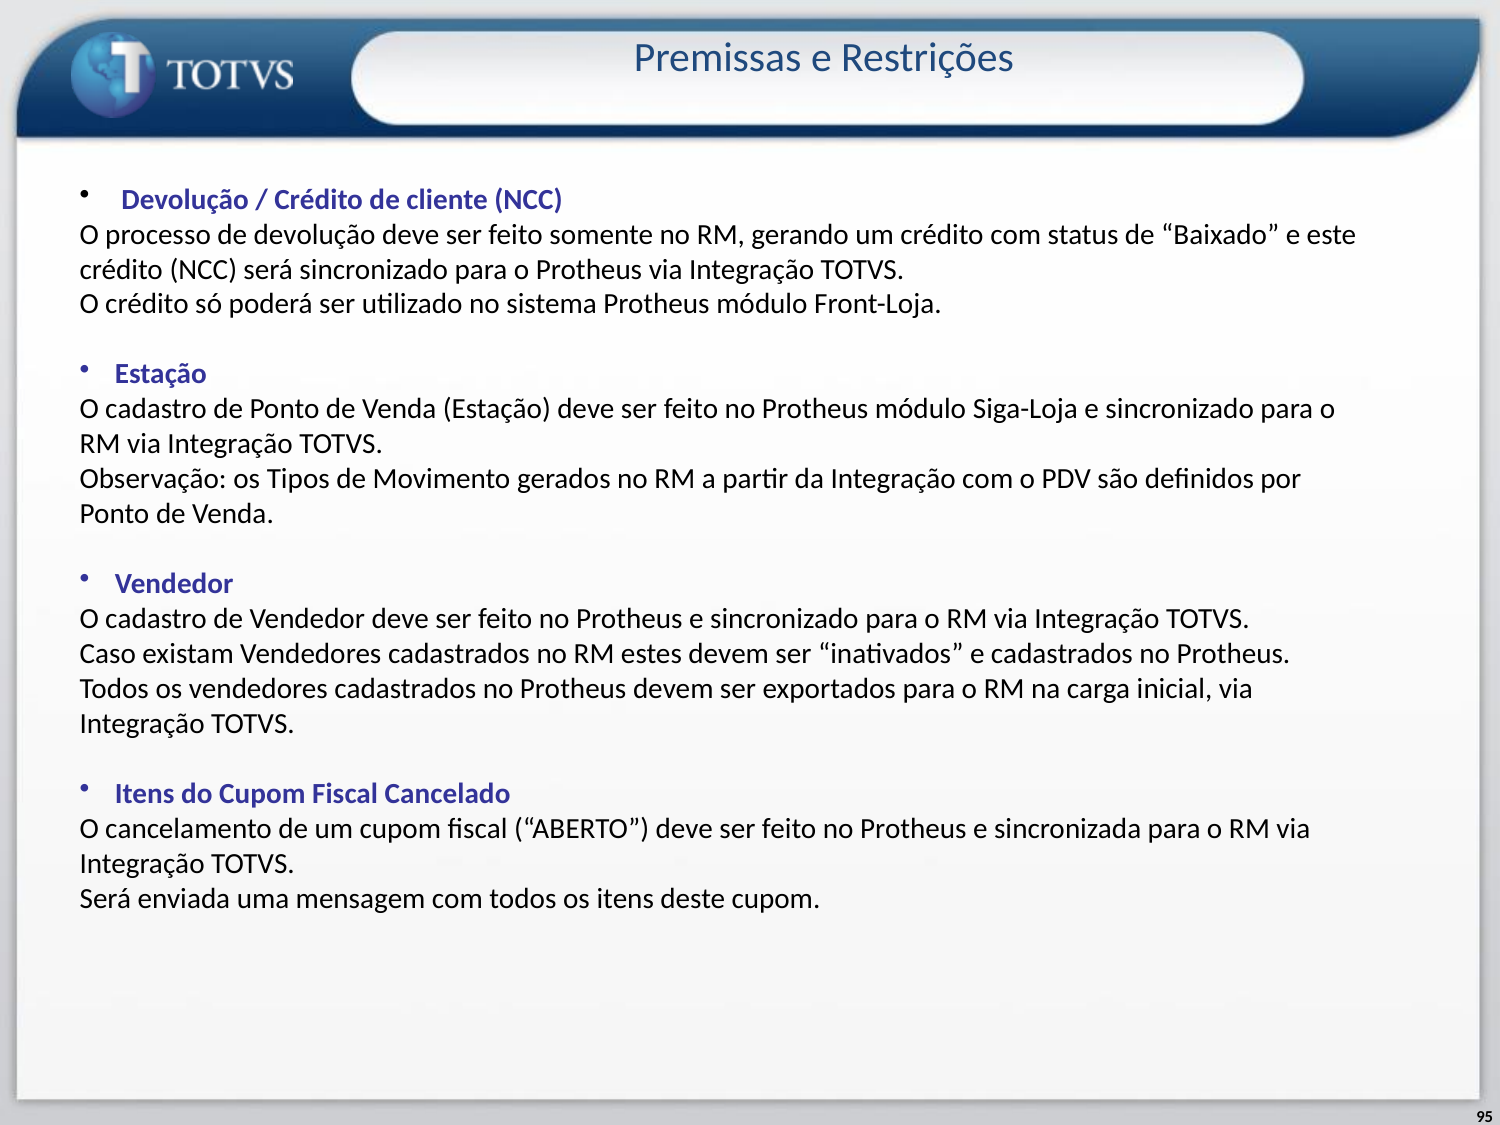

Premissas e Restrições
 Devolução / Crédito de cliente (NCC)
O processo de devolução deve ser feito somente no RM, gerando um crédito com status de “Baixado” e este crédito (NCC) será sincronizado para o Protheus via Integração TOTVS.
O crédito só poderá ser utilizado no sistema Protheus módulo Front-Loja.

Estação
O cadastro de Ponto de Venda (Estação) deve ser feito no Protheus módulo Siga-Loja e sincronizado para o RM via Integração TOTVS.
Observação: os Tipos de Movimento gerados no RM a partir da Integração com o PDV são definidos por Ponto de Venda.

Vendedor
O cadastro de Vendedor deve ser feito no Protheus e sincronizado para o RM via Integração TOTVS.
Caso existam Vendedores cadastrados no RM estes devem ser “inativados” e cadastrados no Protheus.
Todos os vendedores cadastrados no Protheus devem ser exportados para o RM na carga inicial, via Integração TOTVS.

Itens do Cupom Fiscal Cancelado
O cancelamento de um cupom fiscal (“ABERTO”) deve ser feito no Protheus e sincronizada para o RM via Integração TOTVS.
Será enviada uma mensagem com todos os itens deste cupom.

95